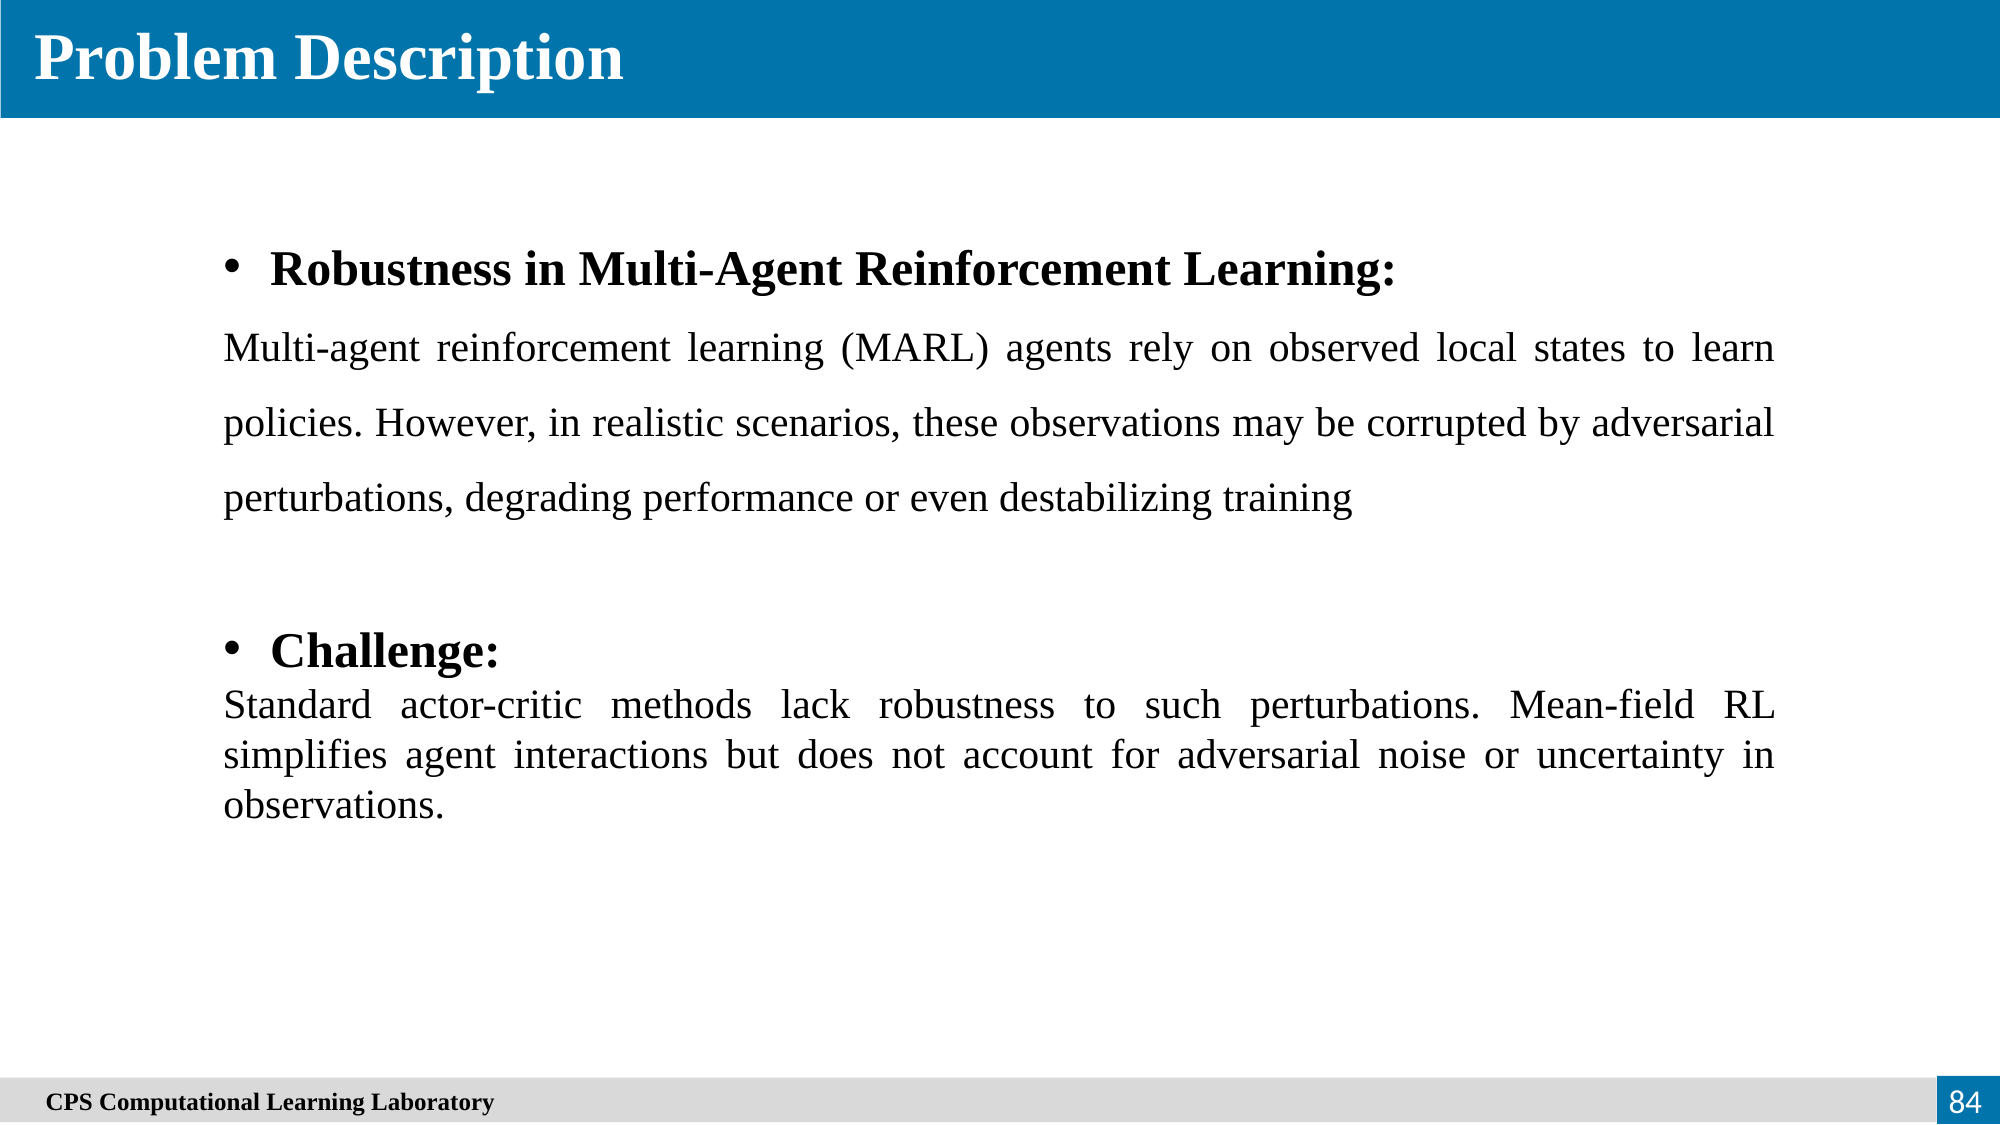

Problem Description
Robustness in Multi-Agent Reinforcement Learning:
Multi-agent reinforcement learning (MARL) agents rely on observed local states to learn policies. However, in realistic scenarios, these observations may be corrupted by adversarial perturbations, degrading performance or even destabilizing training
Challenge:
Standard actor-critic methods lack robustness to such perturbations. Mean-field RL simplifies agent interactions but does not account for adversarial noise or uncertainty in observations.
84
　CPS Computational Learning Laboratory